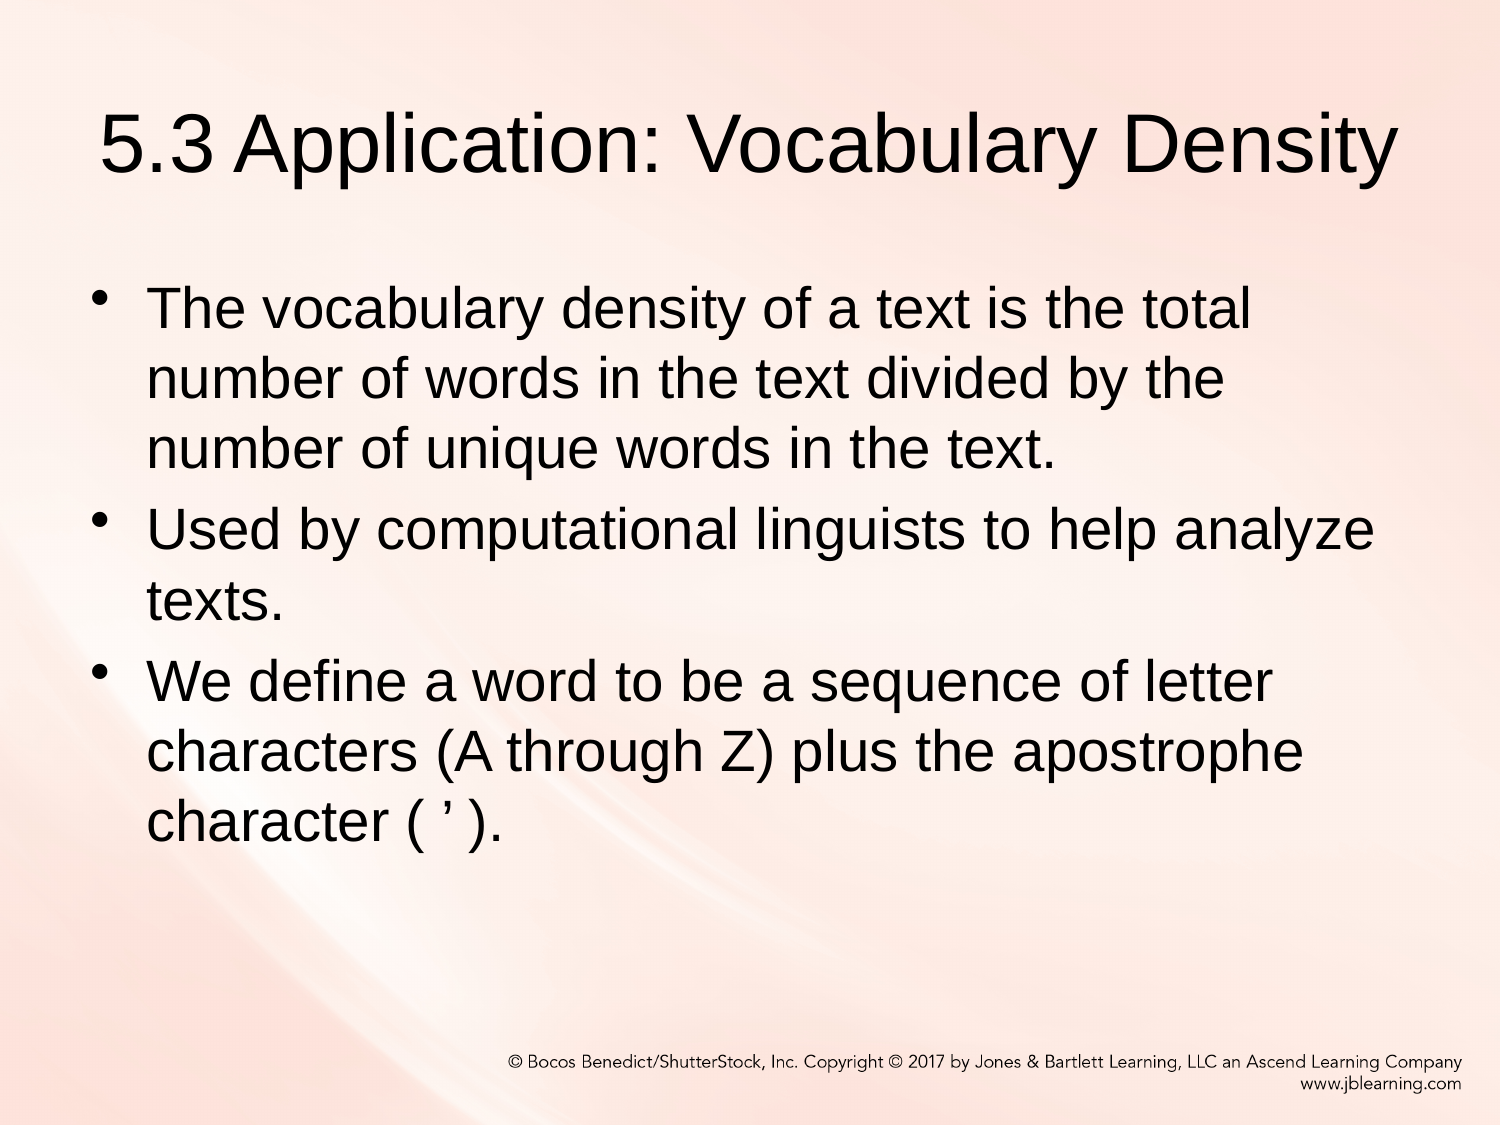

# 5.3 Application: Vocabulary Density
The vocabulary density of a text is the total number of words in the text divided by the number of unique words in the text.
Used by computational linguists to help analyze texts.
We define a word to be a sequence of letter characters (A through Z) plus the apostrophe character ( ’ ).